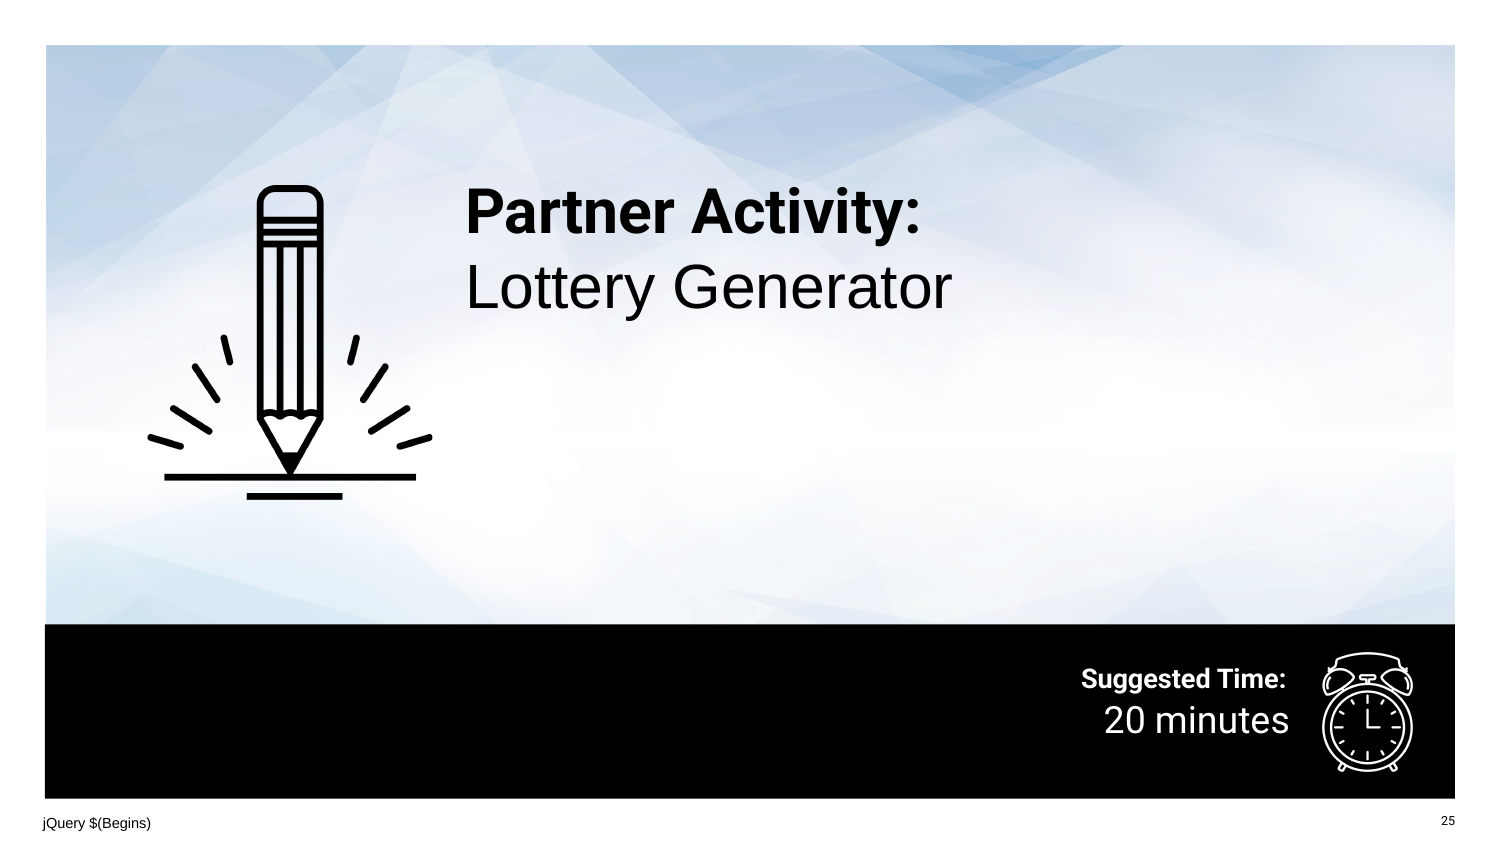

Partner Activity:
Lottery Generator
# 20 minutes
jQuery $(Begins)